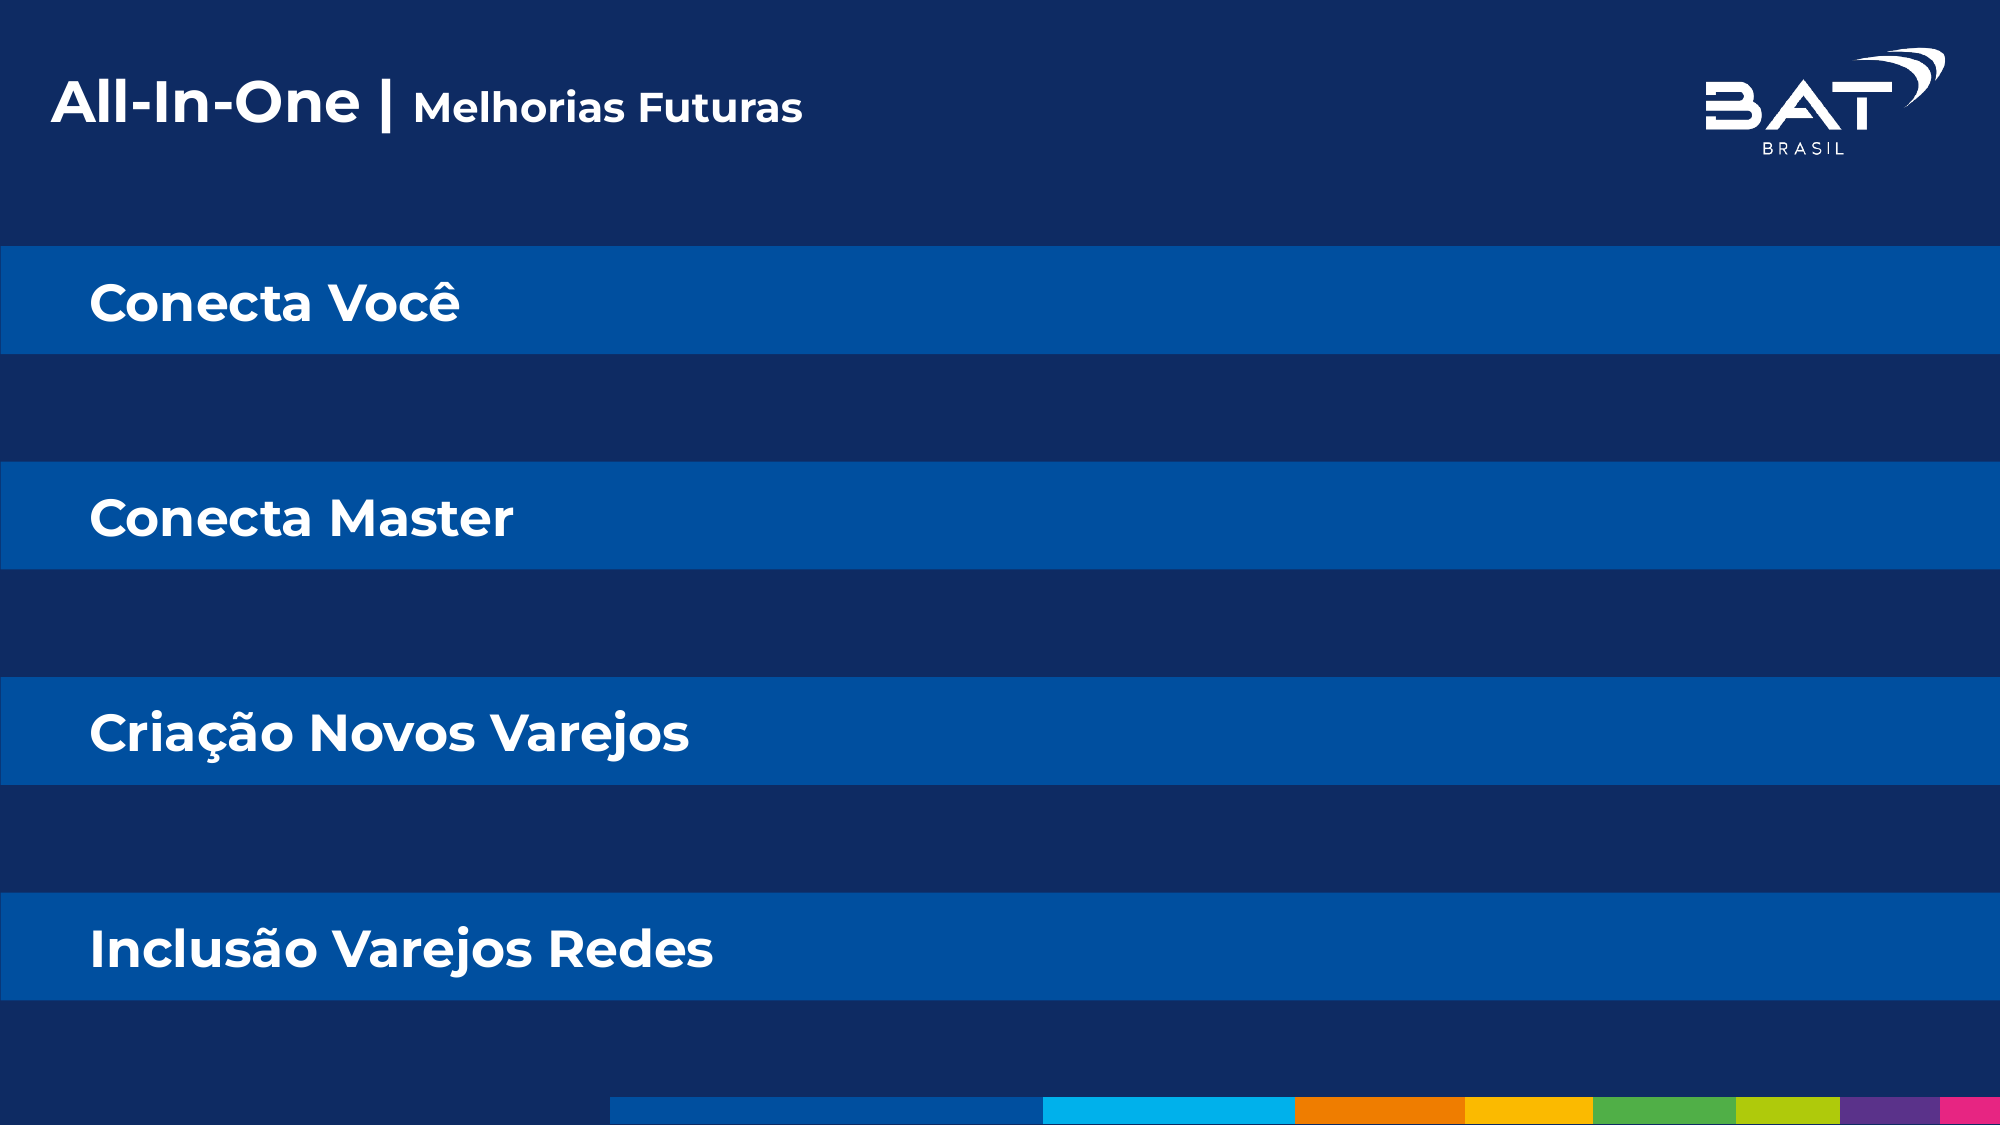

All-In-One | Melhorias Futuras
     Conecta Você
     Conecta Master
     Criação Novos Varejos
     Inclusão Varejos Redes